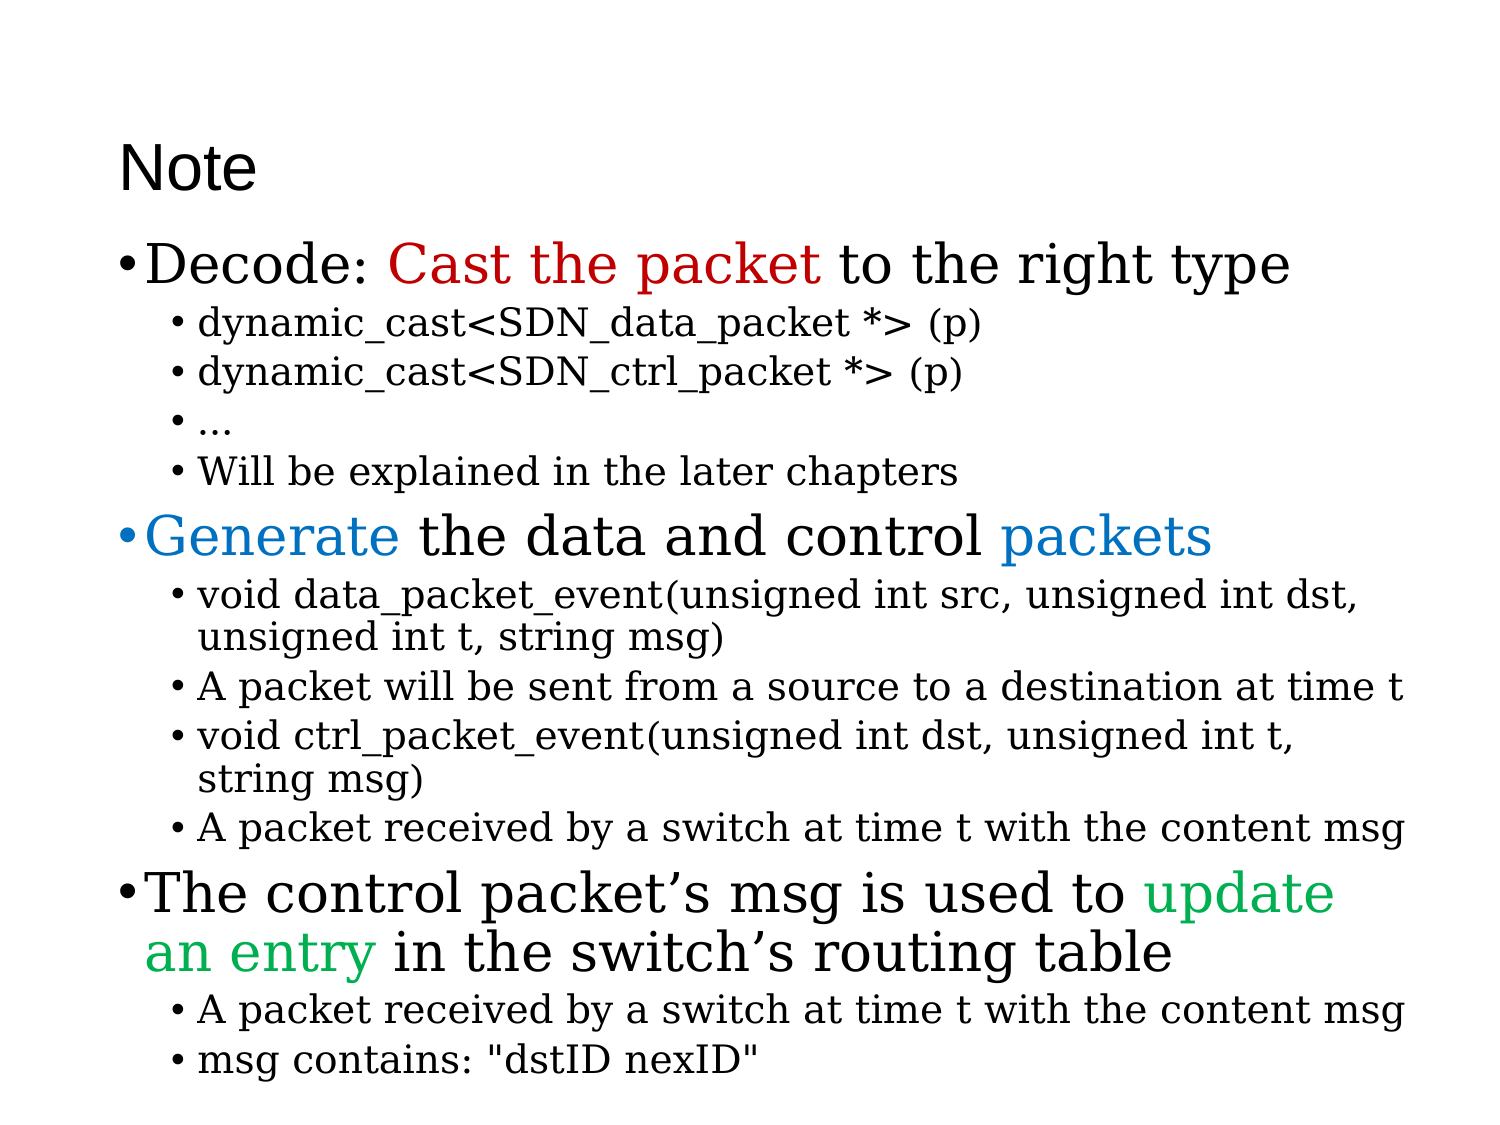

# Note
Decode: Cast the packet to the right type
dynamic_cast<SDN_data_packet *> (p)
dynamic_cast<SDN_ctrl_packet *> (p)
…
Will be explained in the later chapters
Generate the data and control packets
void data_packet_event(unsigned int src, unsigned int dst, unsigned int t, string msg)
A packet will be sent from a source to a destination at time t
void ctrl_packet_event(unsigned int dst, unsigned int t, string msg)
A packet received by a switch at time t with the content msg
The control packet’s msg is used to update an entry in the switch’s routing table
A packet received by a switch at time t with the content msg
msg contains: "dstID nexID"